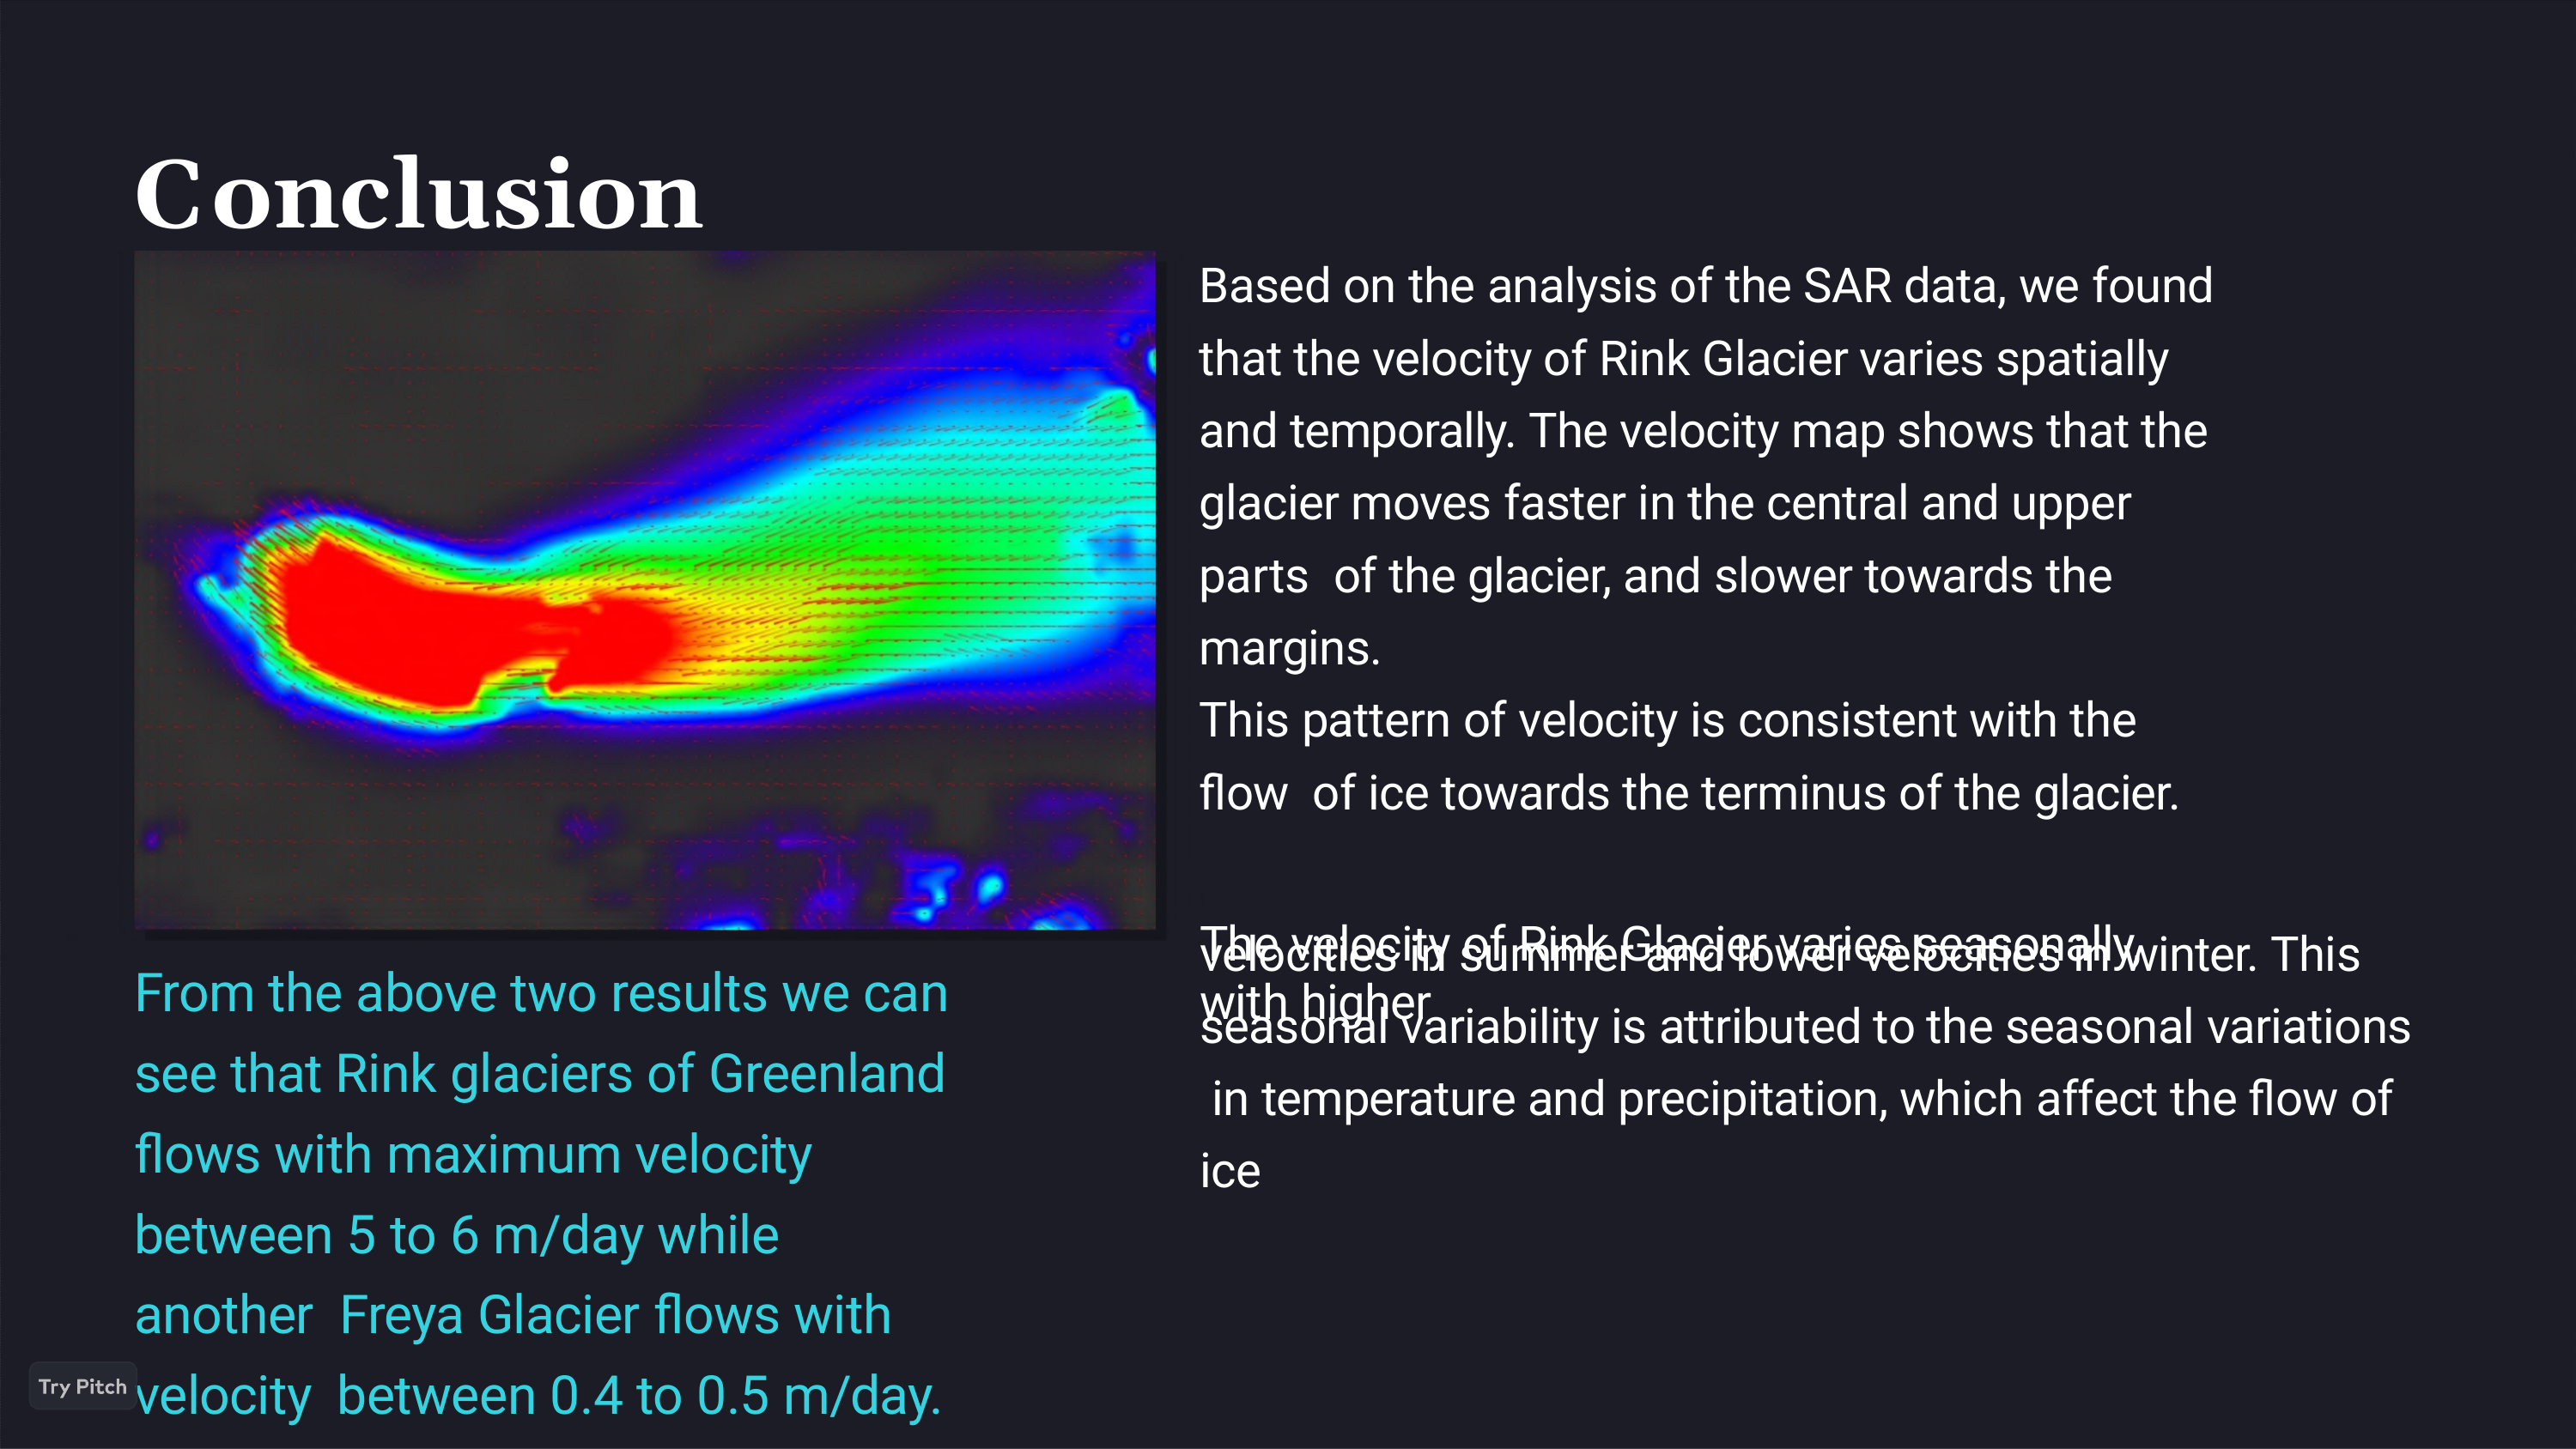

# Conclusion:
Based on the analysis of the SAR data, we found  that the velocity of Rink Glacier varies spatially  and temporally. The velocity map shows that the  glacier moves faster in the central and upper parts  of the glacier, and slower towards the margins.
This pattern of velocity is consistent with the flow  of ice towards the terminus of the glacier.

The velocity of Rink Glacier varies seasonally, with higher

velocities in summer and lower velocities in winter. This  seasonal variability is attributed to the seasonal variations  in temperature and precipitation, which affect the flow of  ice
From the above two results we can  see that Rink glaciers of Greenland  flows with maximum velocity  between 5 to 6 m/day while another  Freya Glacier flows with velocity  between 0.4 to 0.5 m/day.